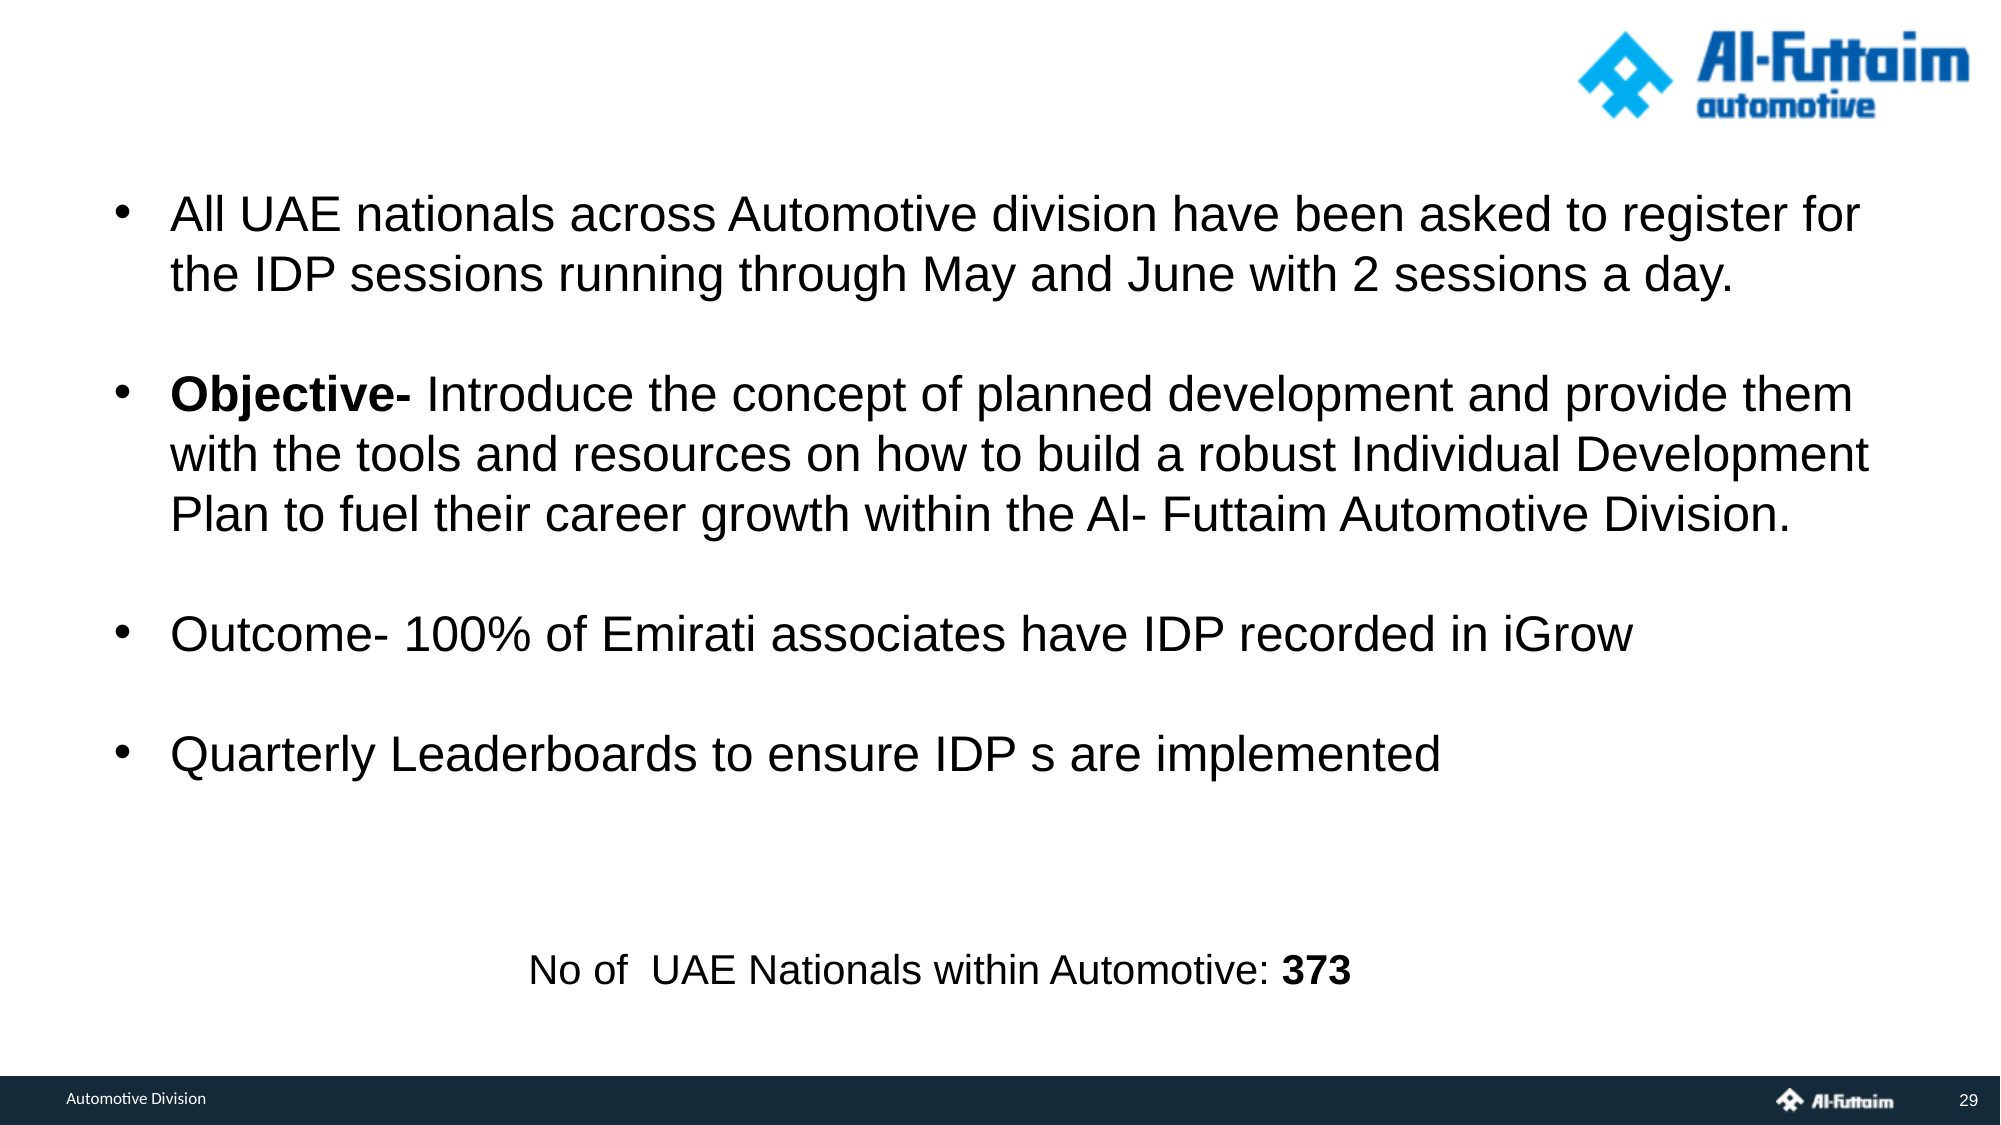

All UAE nationals across Automotive division have been asked to register for the IDP sessions running through May and June with 2 sessions a day.

Objective- Introduce the concept of planned development and provide them with the tools and resources on how to build a robust Individual Development Plan to fuel their career growth within the Al- Futtaim Automotive Division.

Outcome- 100% of Emirati associates have IDP recorded in iGrow

Quarterly Leaderboards to ensure IDP s are implemented

No of  UAE Nationals within Automotive: 373